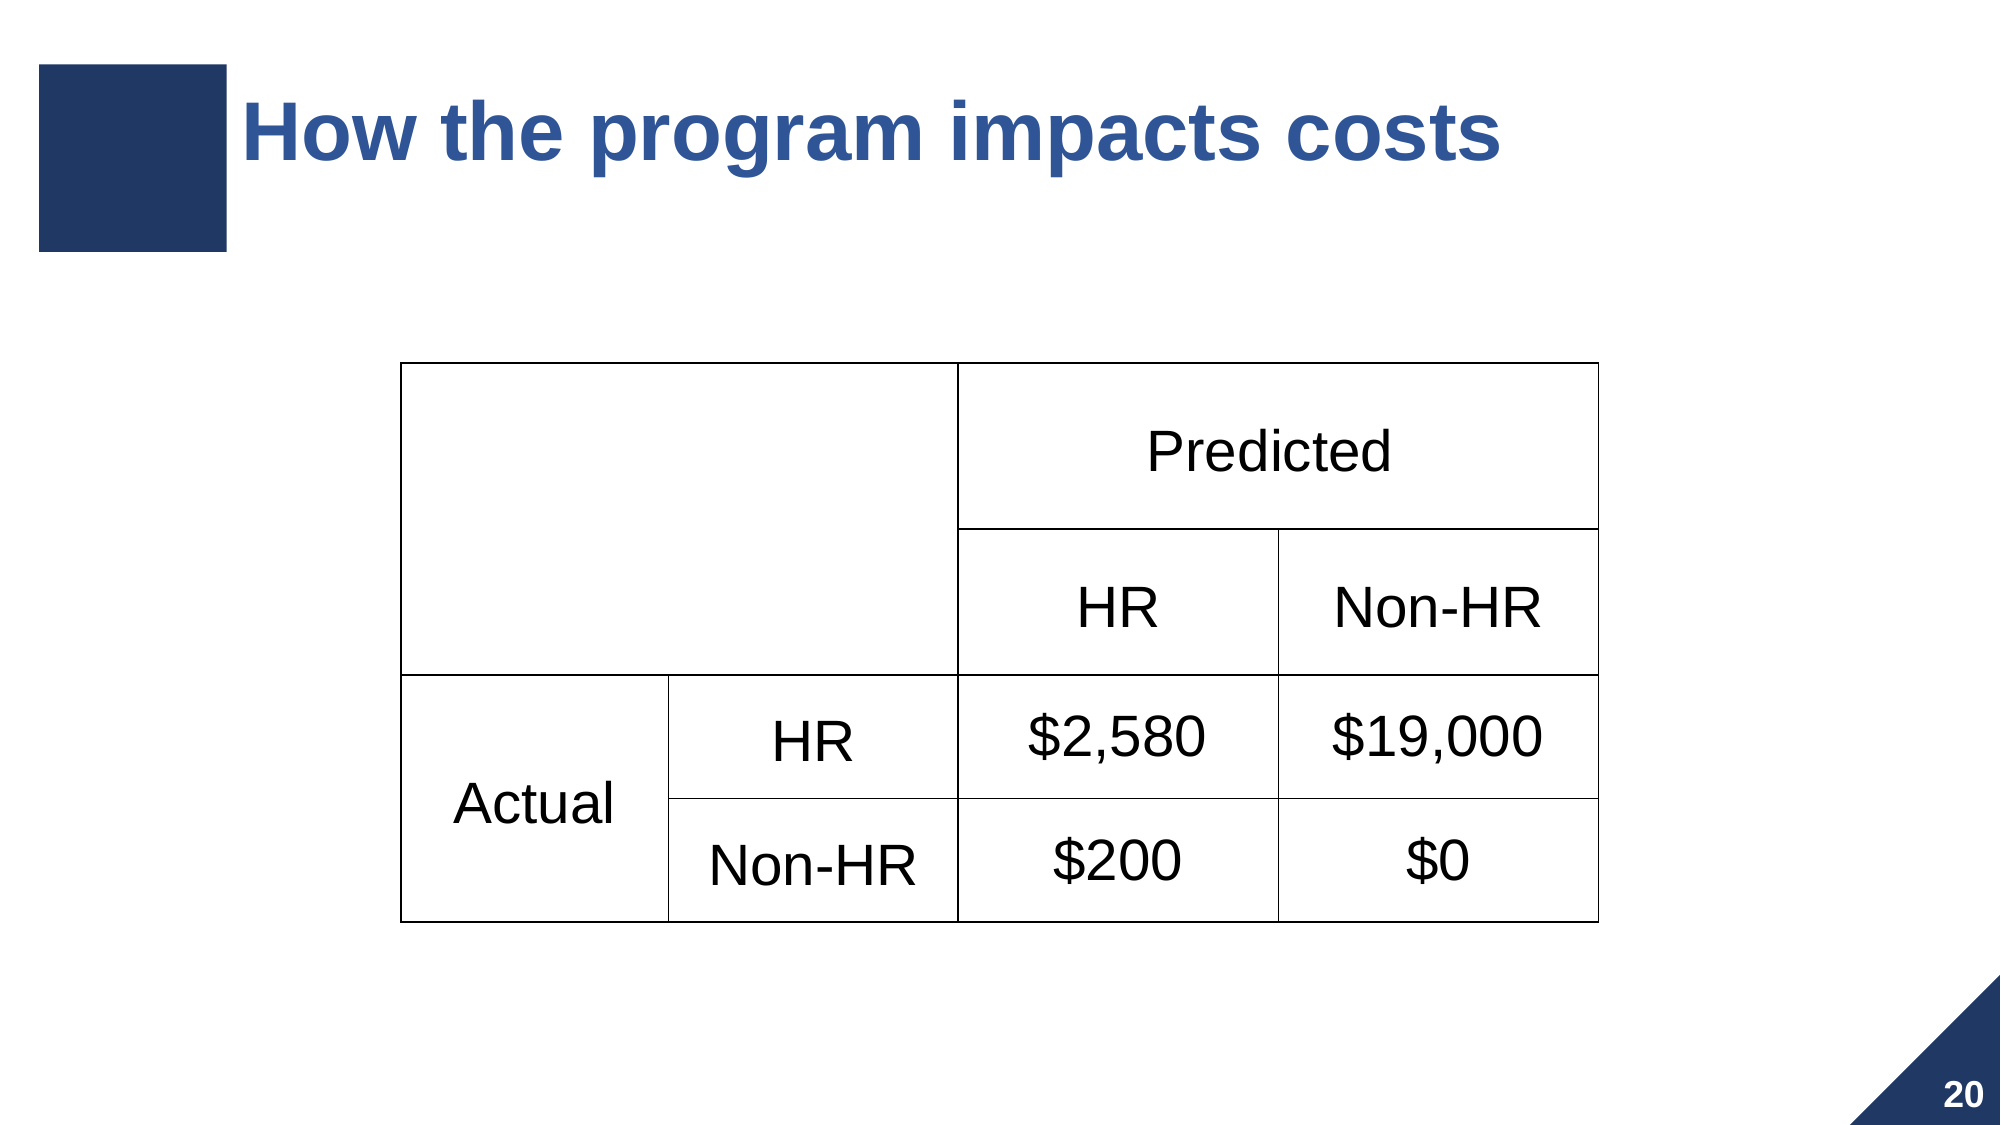

How the program impacts costs

|  |  | Predicted |  |
| --- | --- | --- | --- |
|  |  | HR | Non-HR |
| Actual | HR | $2,580 | $19,000 |
|  | Non-HR | $200 | $0 |

20